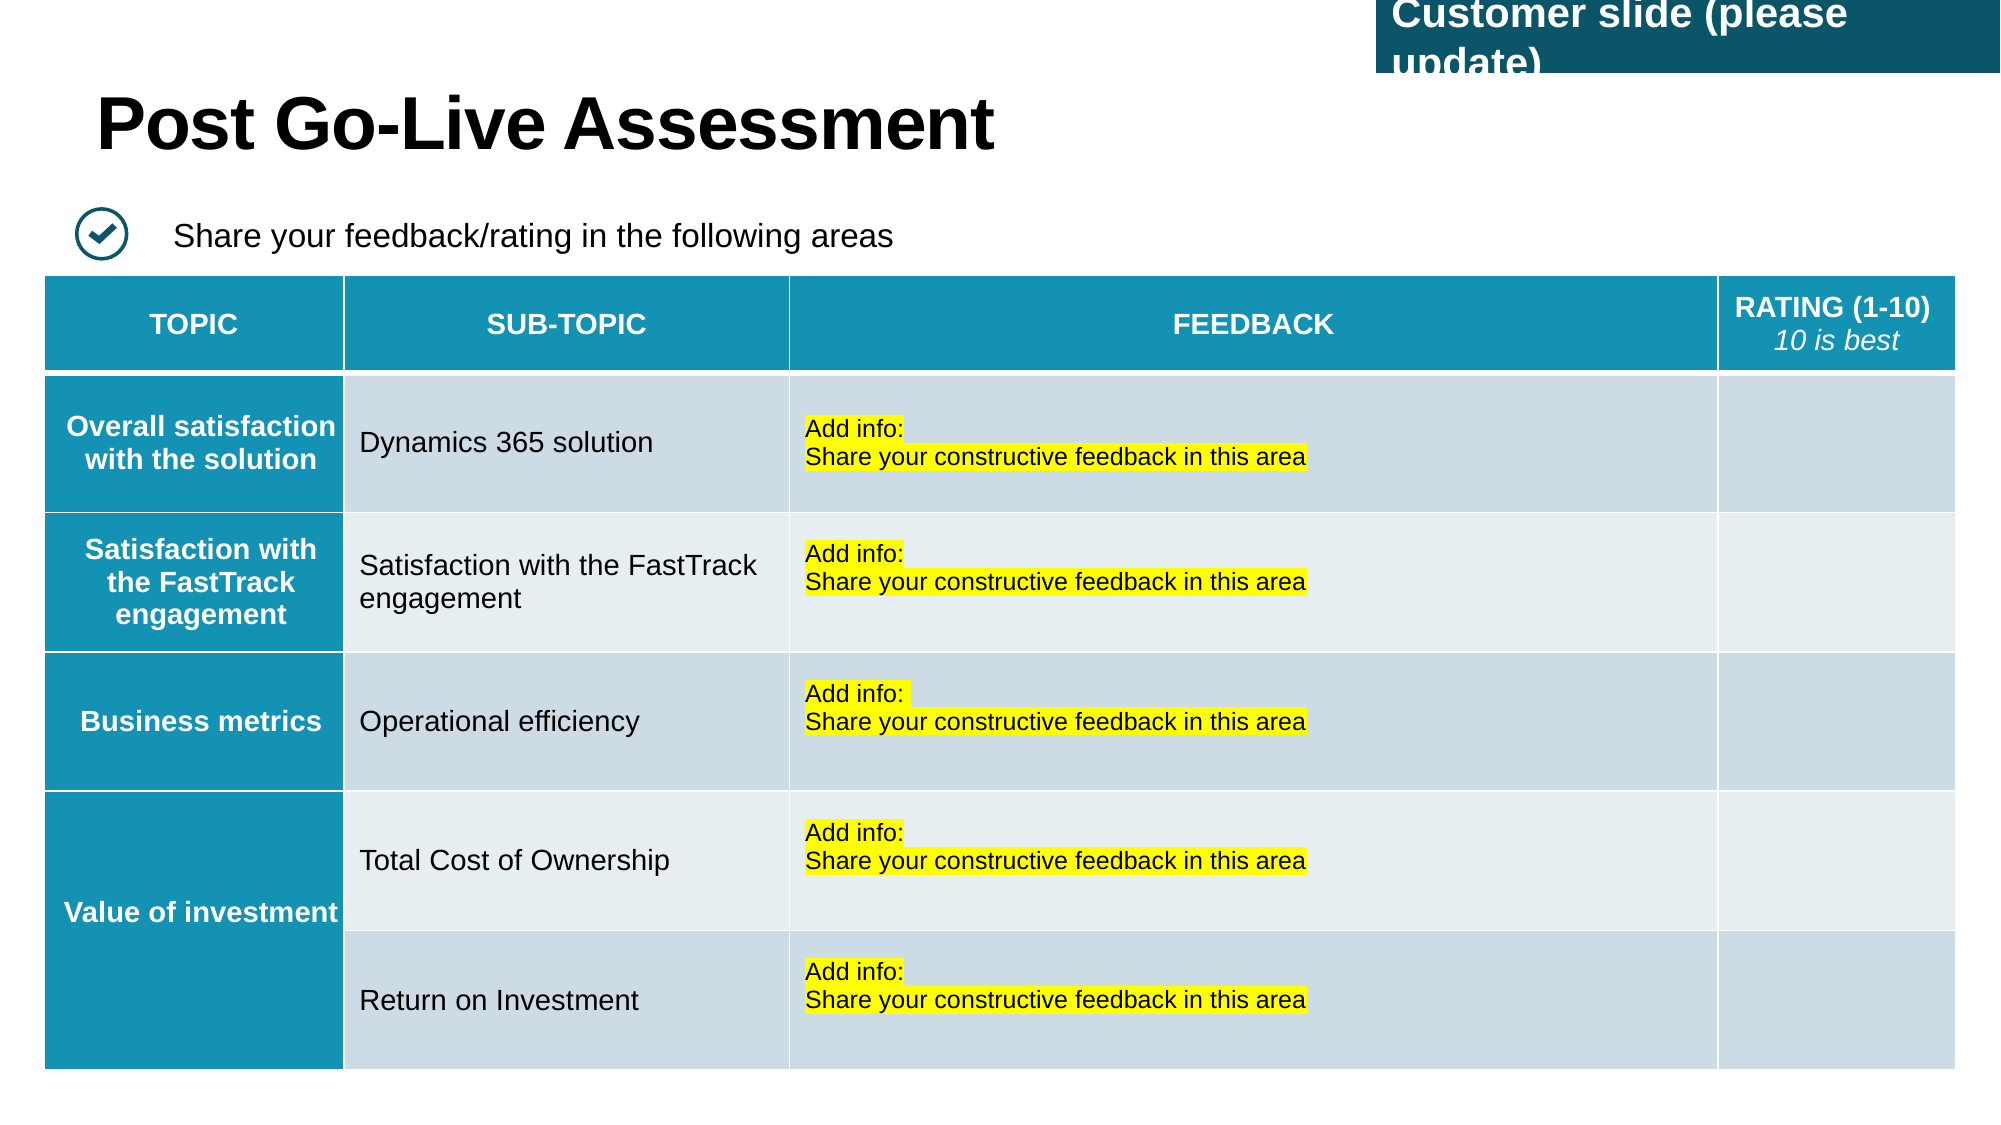

Customer slide (please update)
# Post Go-Live Assessment
Share your feedback/rating in the following areas

| TOPIC | SUB-TOPIC | FEEDBACK | RATING (1-10) 10 is best |
| --- | --- | --- | --- |
| Overall satisfaction with the solution | Dynamics 365 solution | Add info: Share your constructive feedback in this area |  |
| Satisfaction with the FastTrack engagement | Satisfaction with the FastTrack engagement | Add info: Share your constructive feedback in this area |  |
| Business metrics | Operational efficiency | Add info:  Share your constructive feedback in this area |  |
| Value of investment | Total Cost of Ownership | Add info: Share your constructive feedback in this area |  |
|  | Return on Investment | Add info: Share your constructive feedback in this area |  |